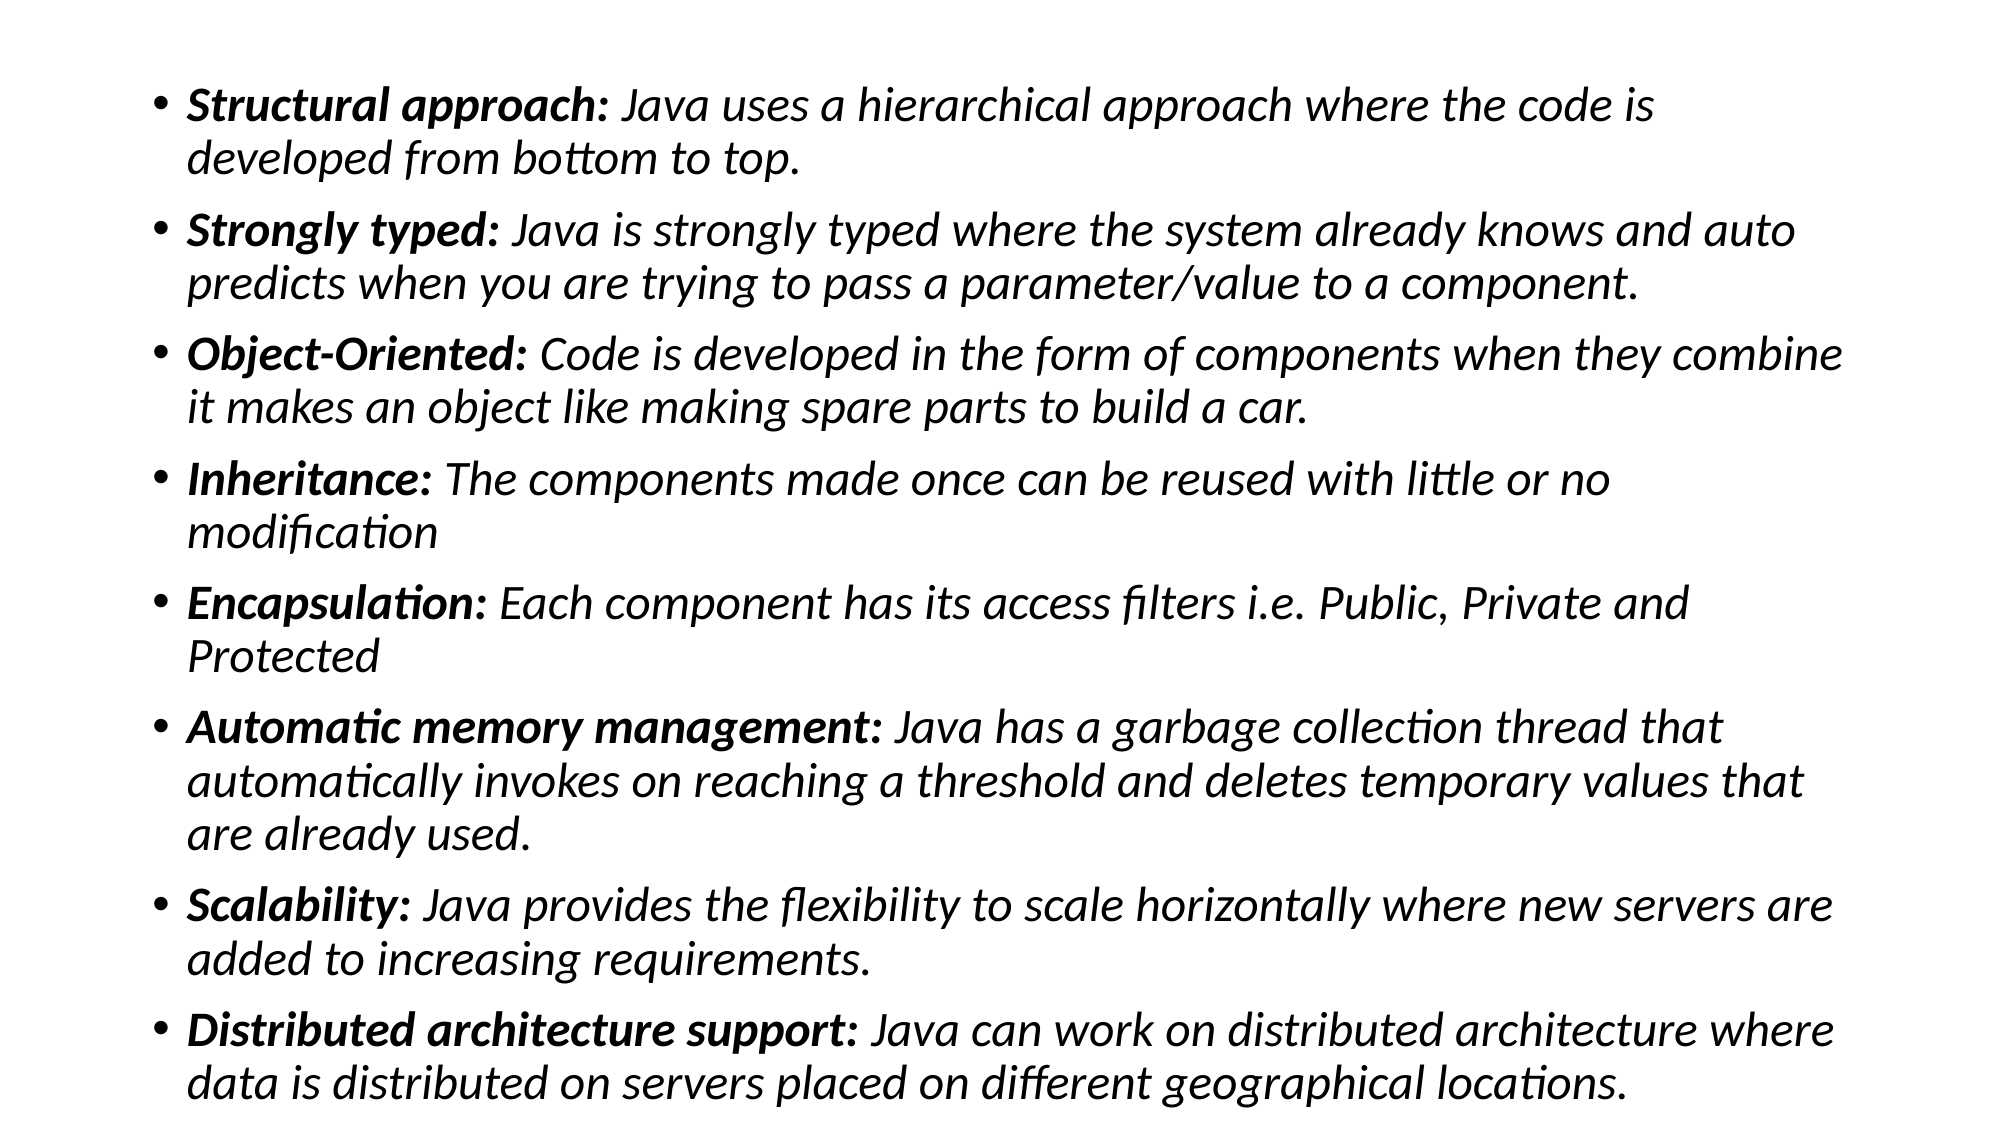

Structural approach: Java uses a hierarchical approach where the code is developed from bottom to top.
Strongly typed: Java is strongly typed where the system already knows and auto predicts when you are trying to pass a parameter/value to a component.
Object-Oriented: Code is developed in the form of components when they combine it makes an object like making spare parts to build a car.
Inheritance: The components made once can be reused with little or no modification
Encapsulation: Each component has its access filters i.e. Public, Private and Protected
Automatic memory management: Java has a garbage collection thread that automatically invokes on reaching a threshold and deletes temporary values that are already used.
Scalability: Java provides the flexibility to scale horizontally where new servers are added to increasing requirements.
Distributed architecture support: Java can work on distributed architecture where data is distributed on servers placed on different geographical locations.